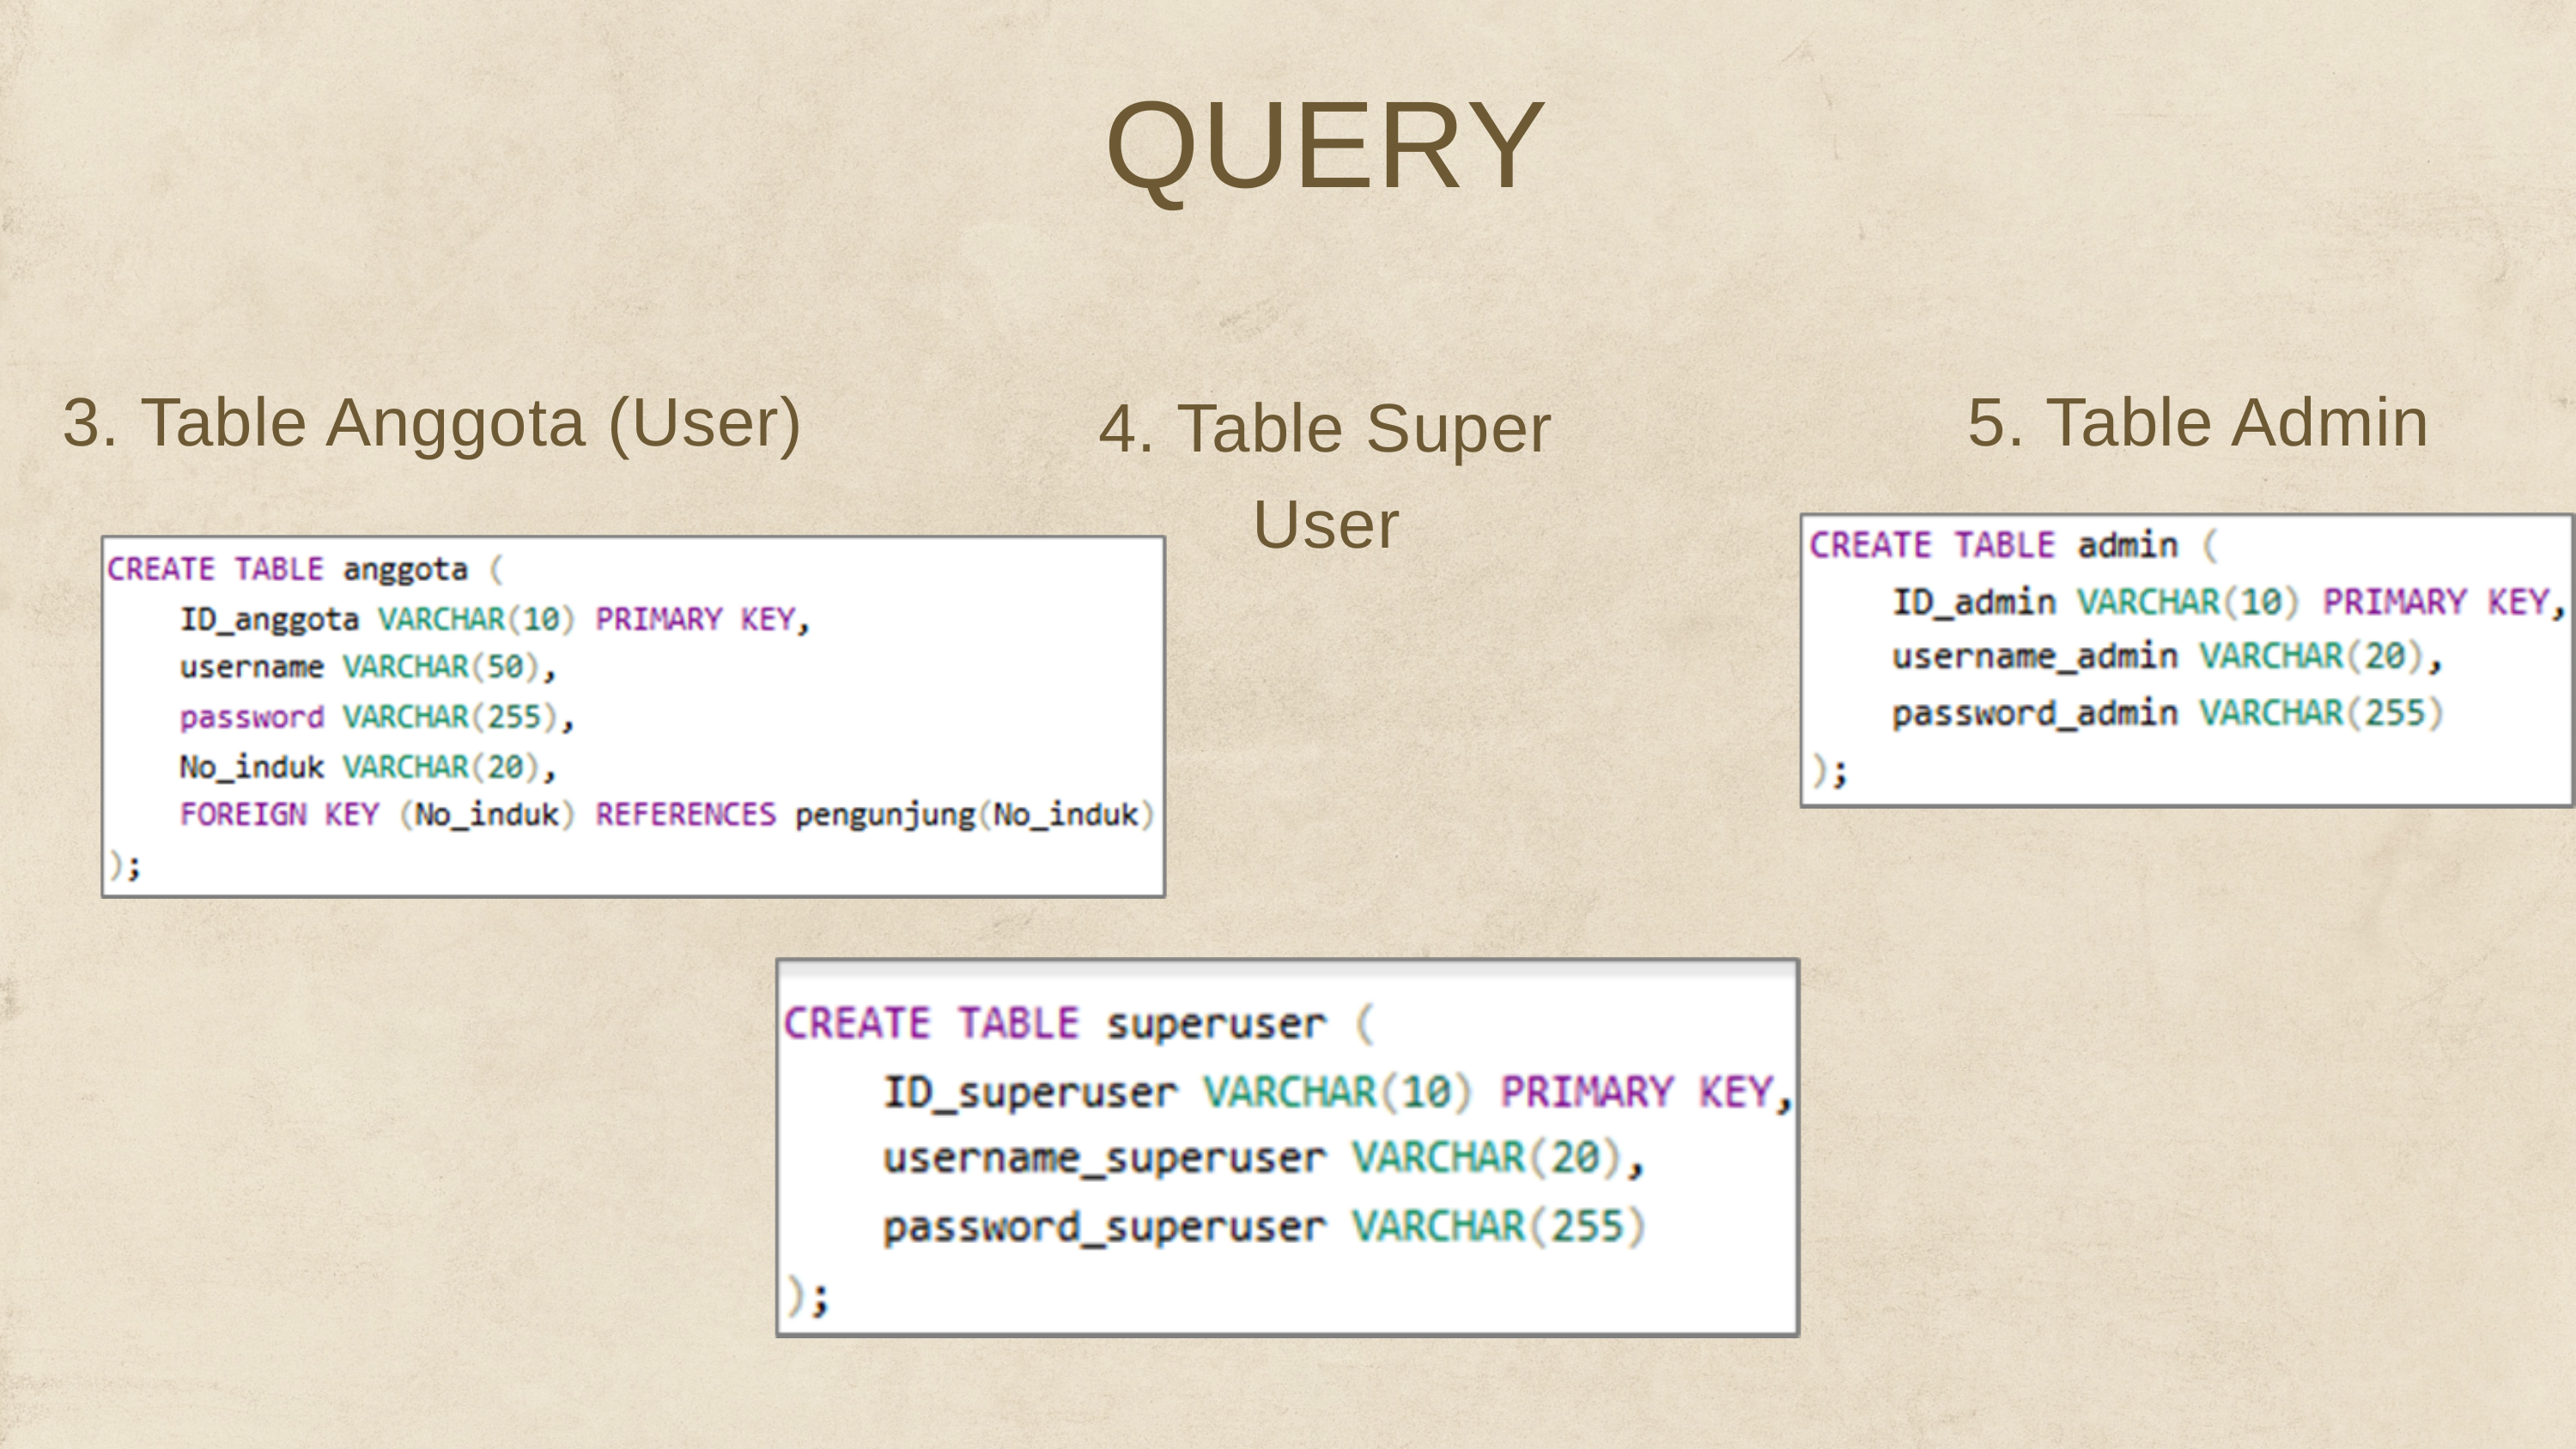

QUERY

3. Table Anggota (User)

5. Table Admin
4. Table Super User